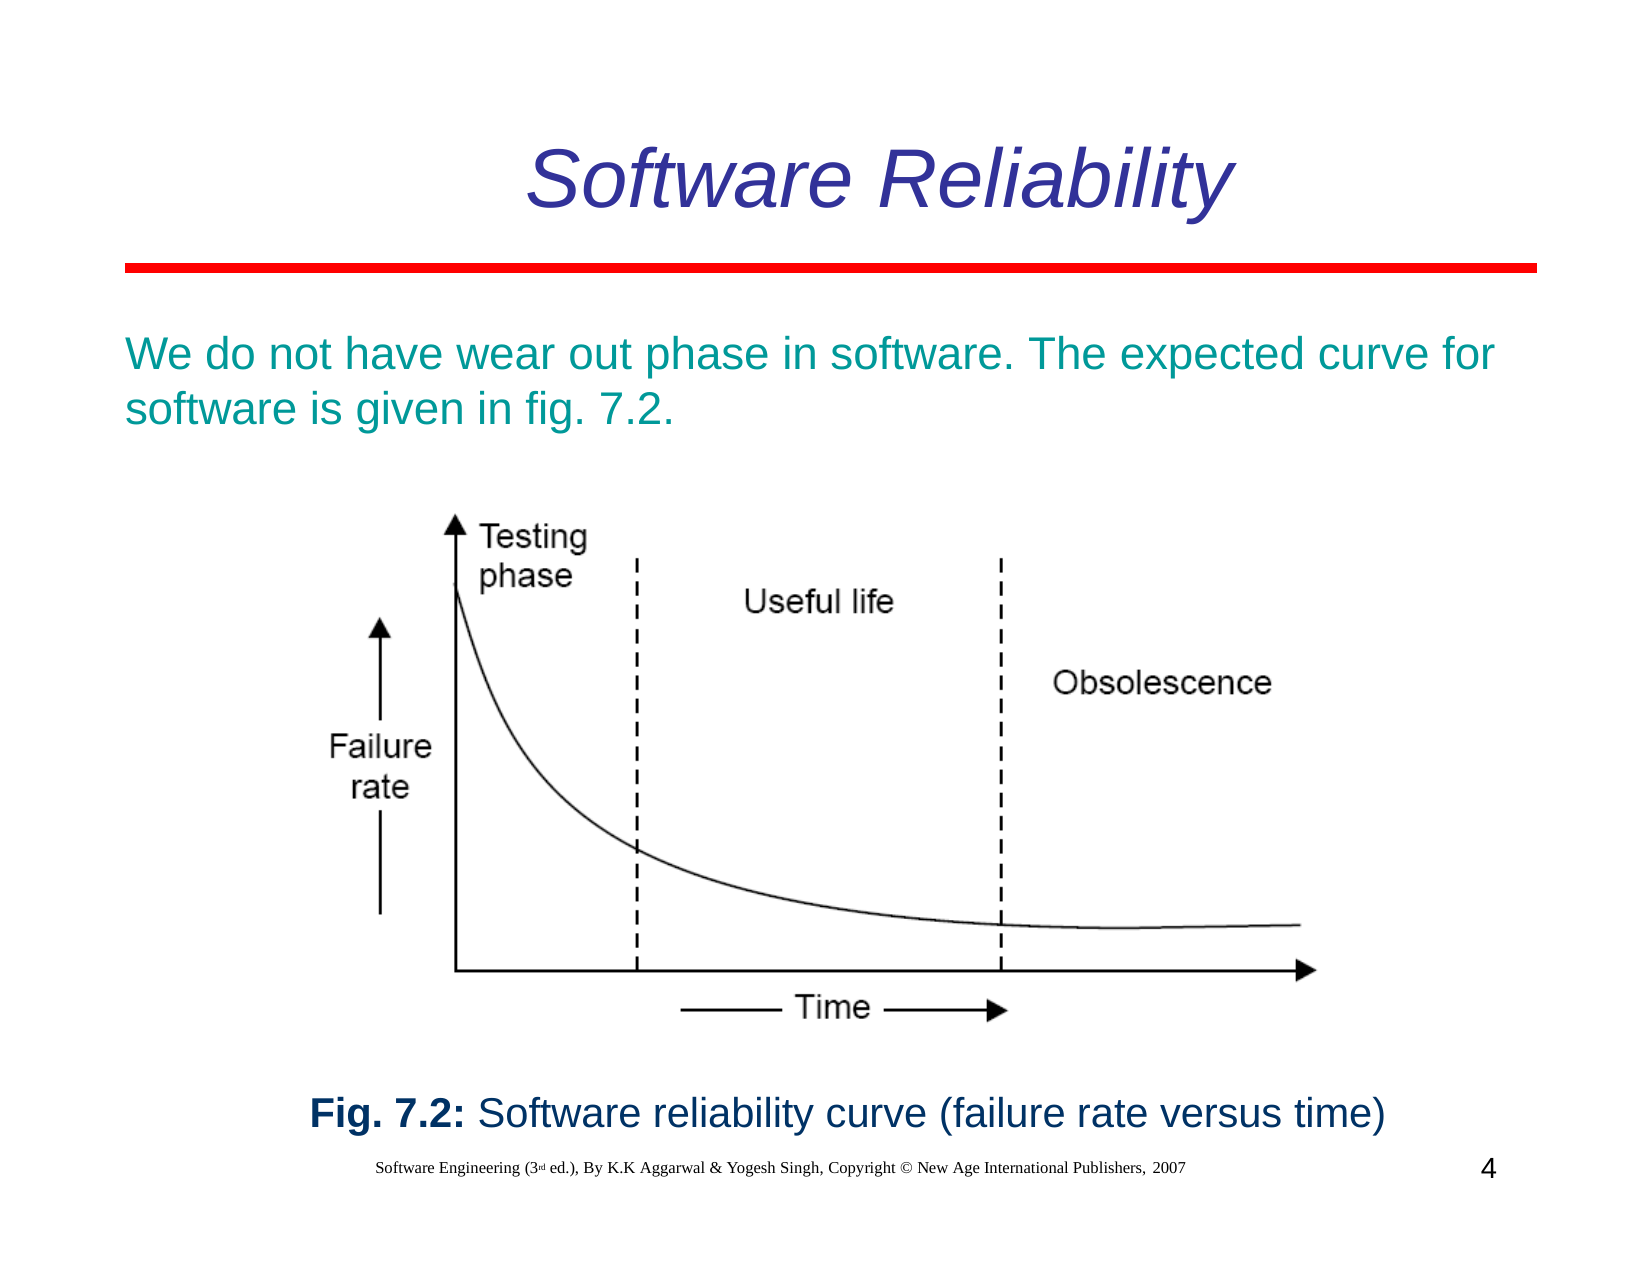

# Software Reliability

We do not have wear out phase in software. The expected curve for  software is given in fig. 7.2.

Fig. 7.2: Software reliability curve (failure rate versus time)
4
Software Engineering (3rd  ed.), By K.K Aggarwal & Yogesh Singh, Copyright © New Age International Publishers, 2007